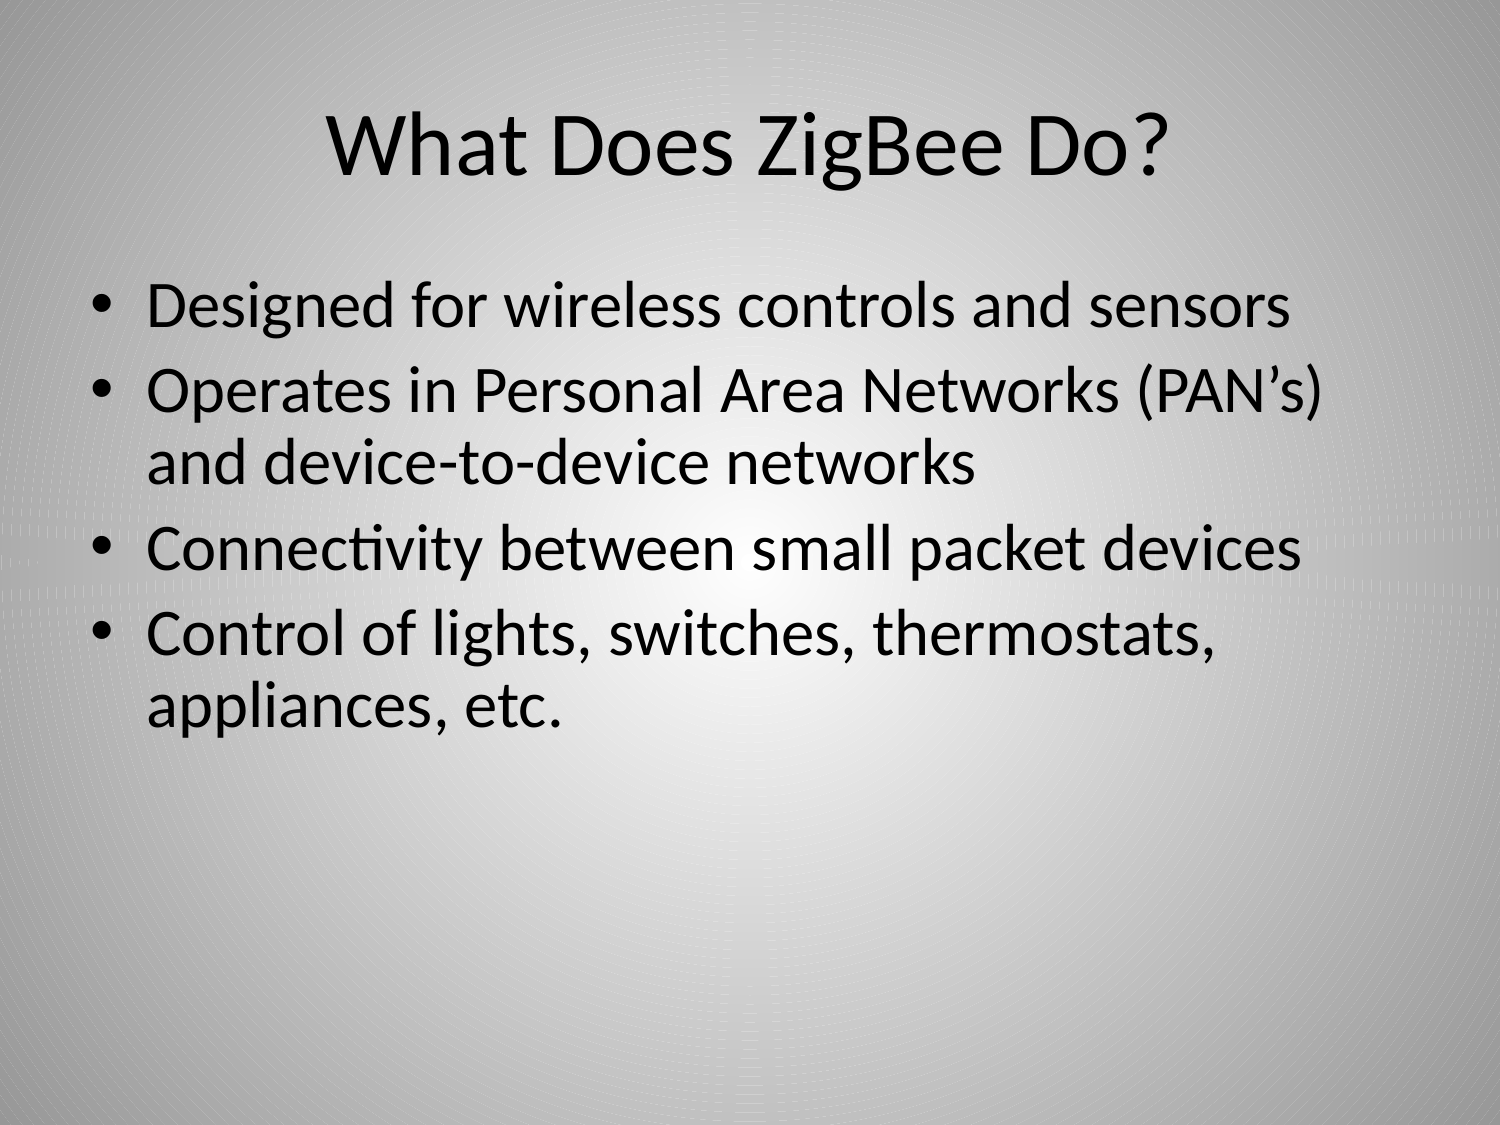

# What Does ZigBee Do?
Designed for wireless controls and sensors
Operates in Personal Area Networks (PAN’s) and device-to-device networks
Connectivity between small packet devices
Control of lights, switches, thermostats, appliances, etc.